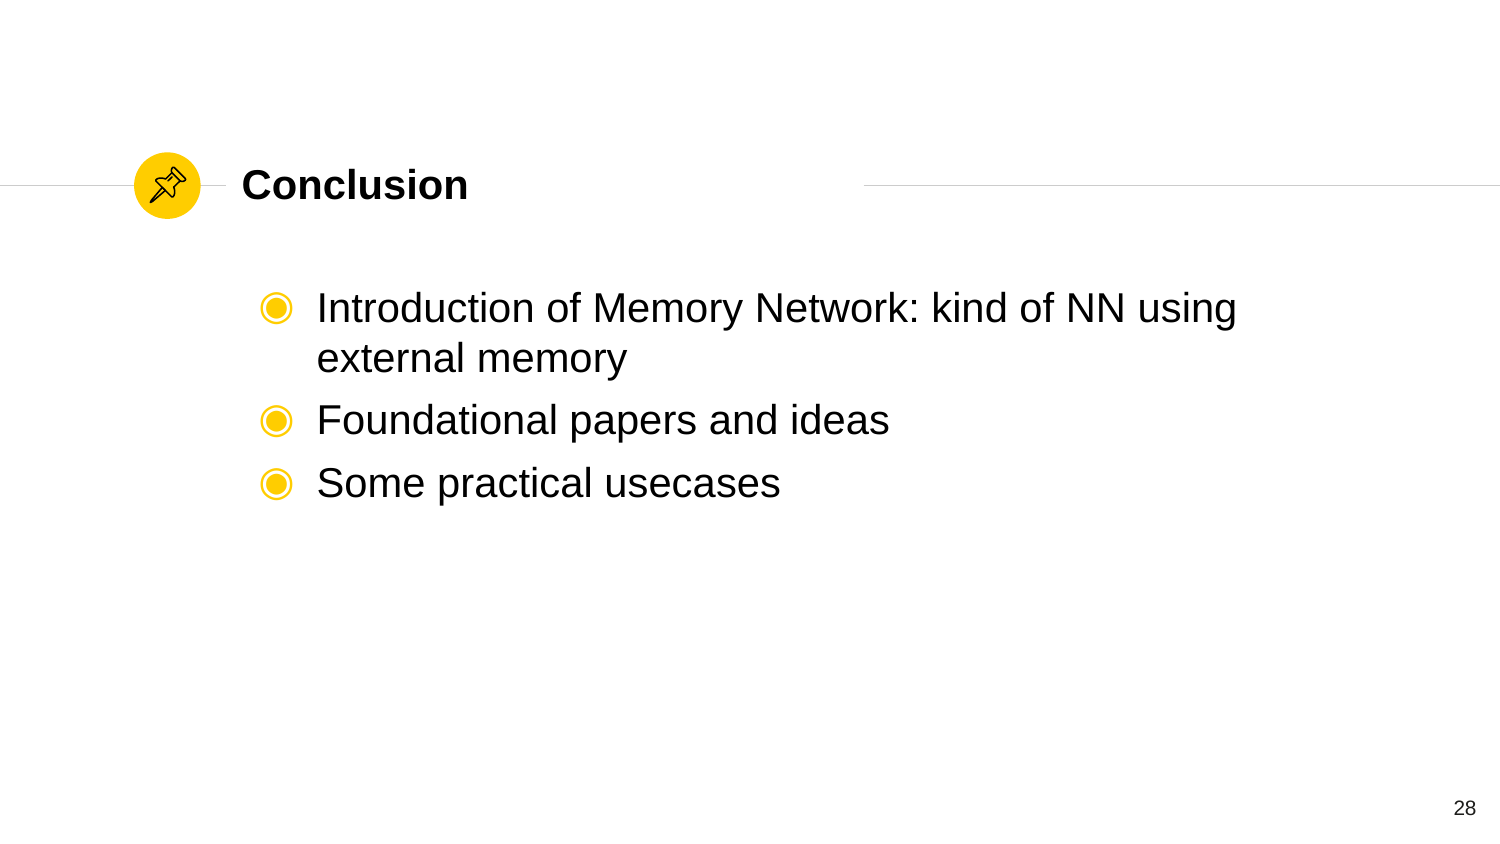

# Conclusion

Introduction of Memory Network: kind of NN using external memory
Foundational papers and ideas
Some practical usecases
28